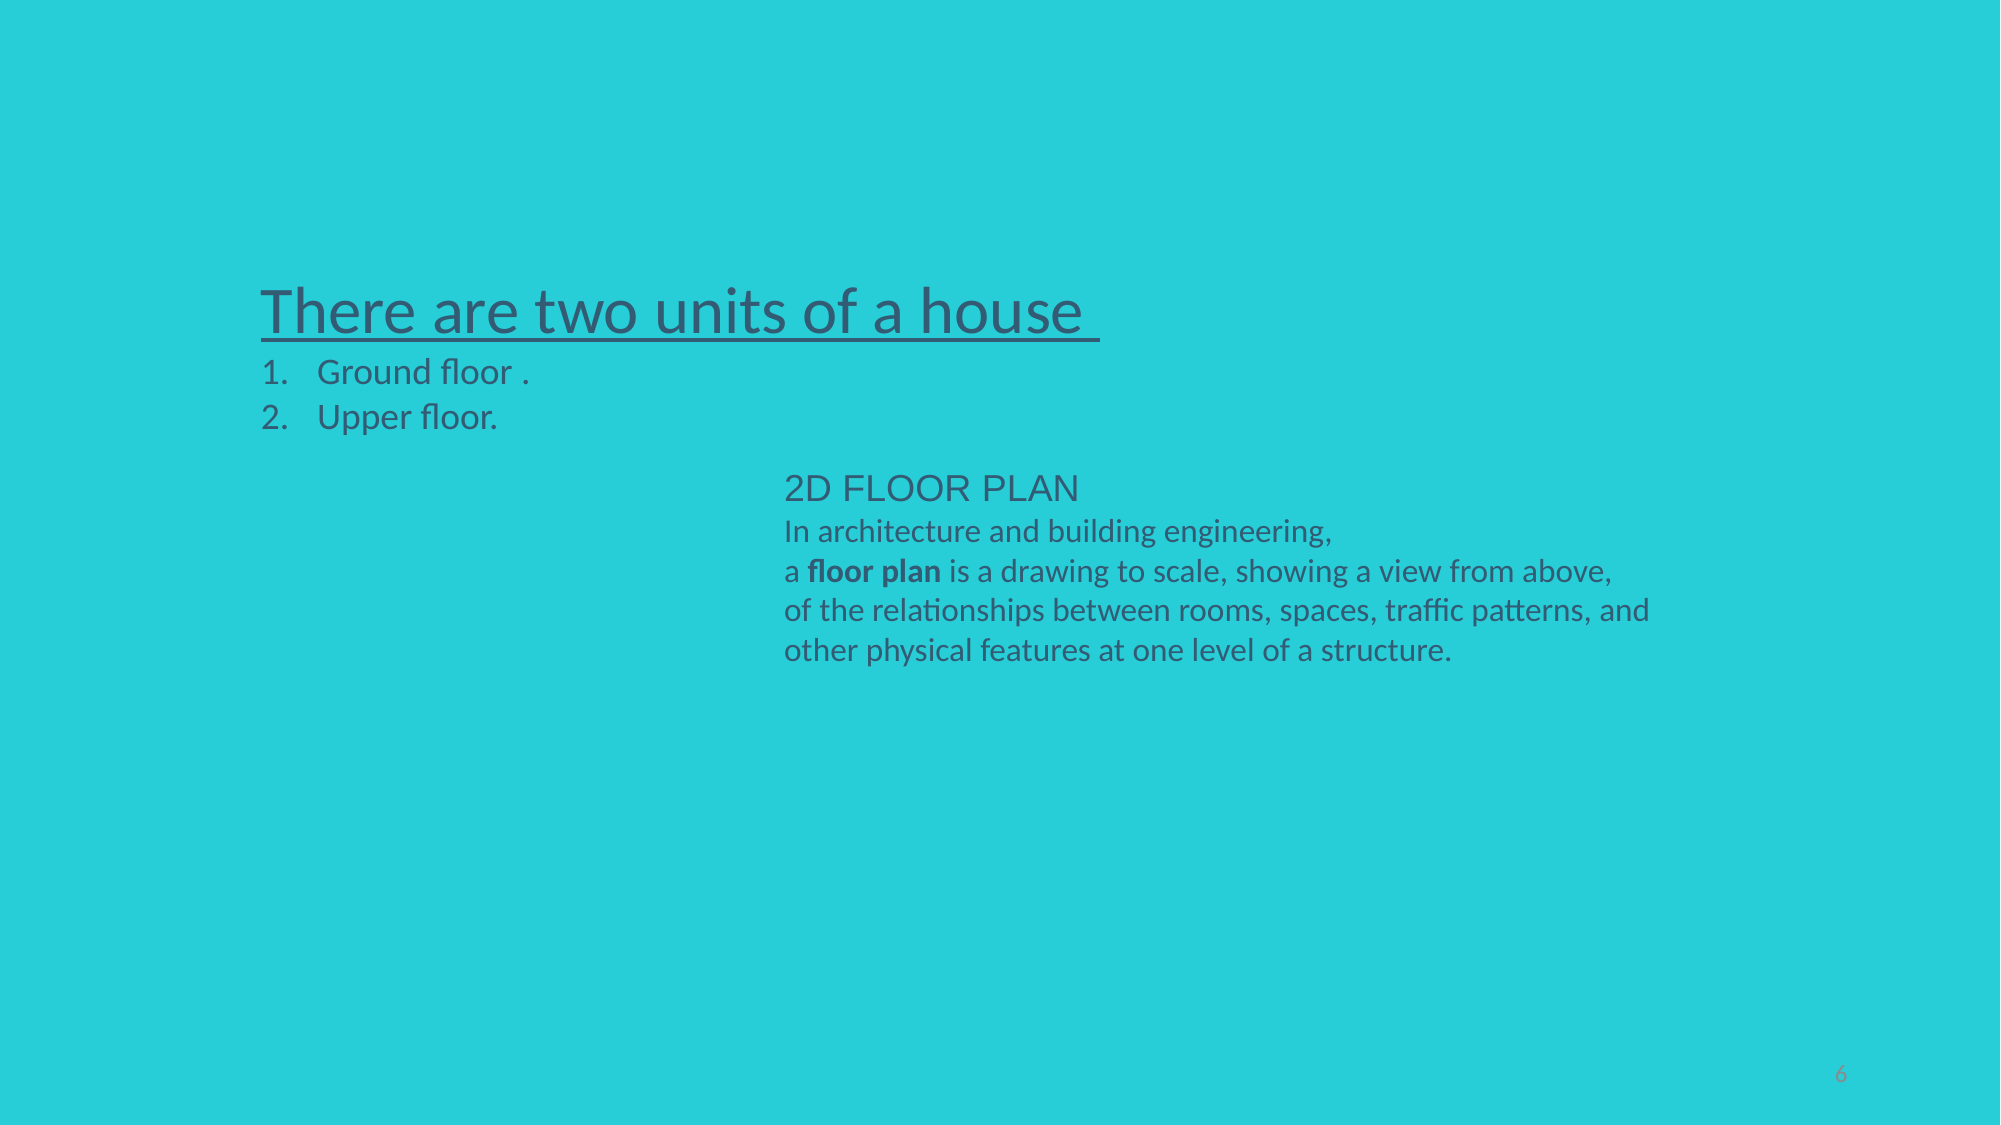

There are two units of a house
Ground floor .
Upper floor.

2D FLOOR PLAN
In architecture and building engineering,
a floor plan is a drawing to scale, showing a view from above,
of the relationships between rooms, spaces, traffic patterns, and
other physical features at one level of a structure.
6